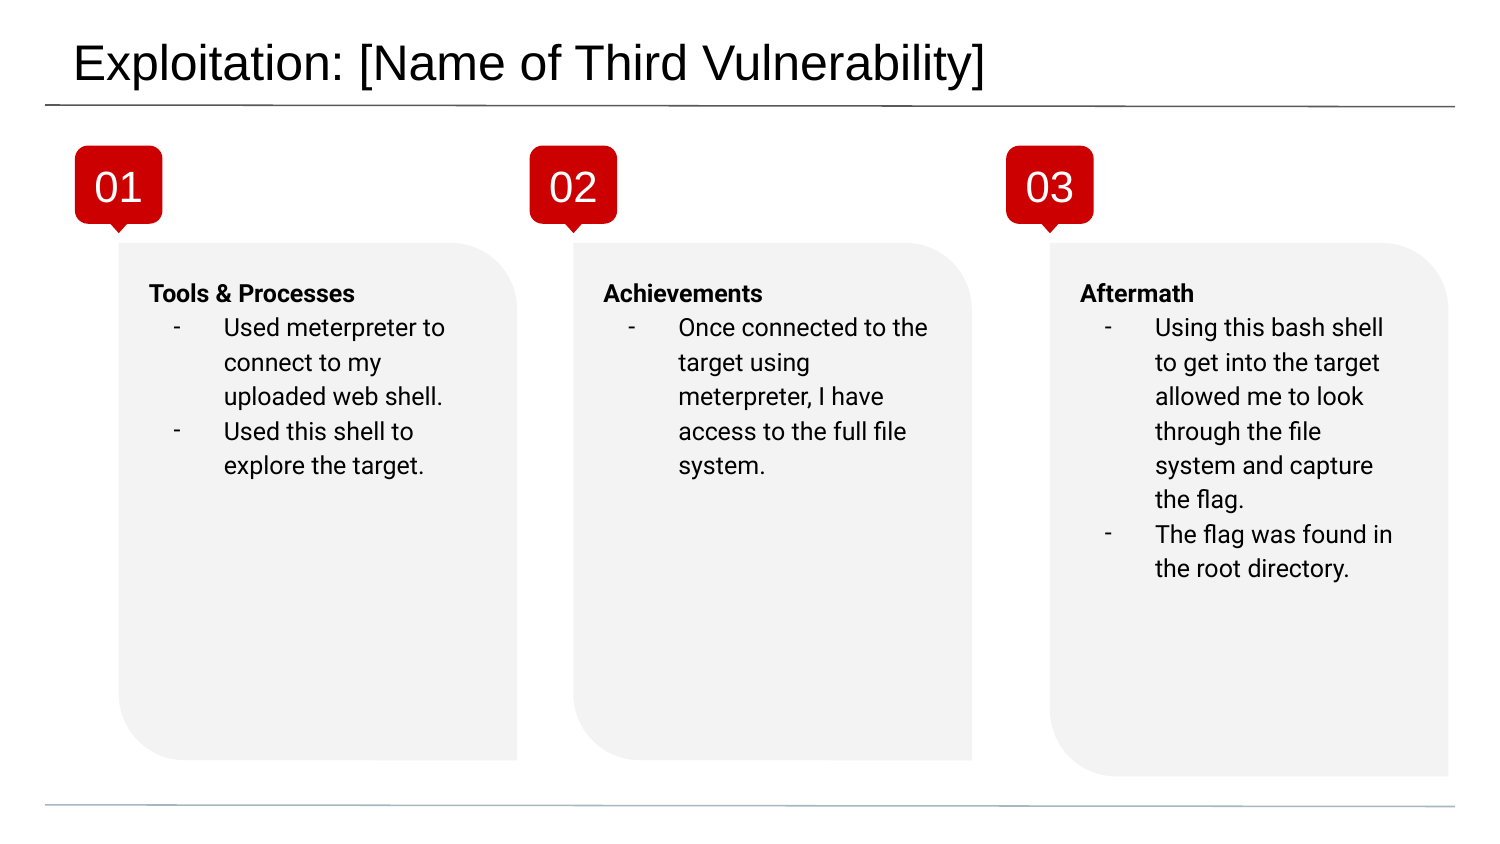

# Exploitation: [Name of Third Vulnerability]
01

02

03

Tools & Processes
Used meterpreter to connect to my uploaded web shell.
Used this shell to explore the target.

Achievements
Once connected to the target using meterpreter, I have access to the full file system.

Aftermath
Using this bash shell to get into the target allowed me to look through the file system and capture the flag.
The flag was found in the root directory.